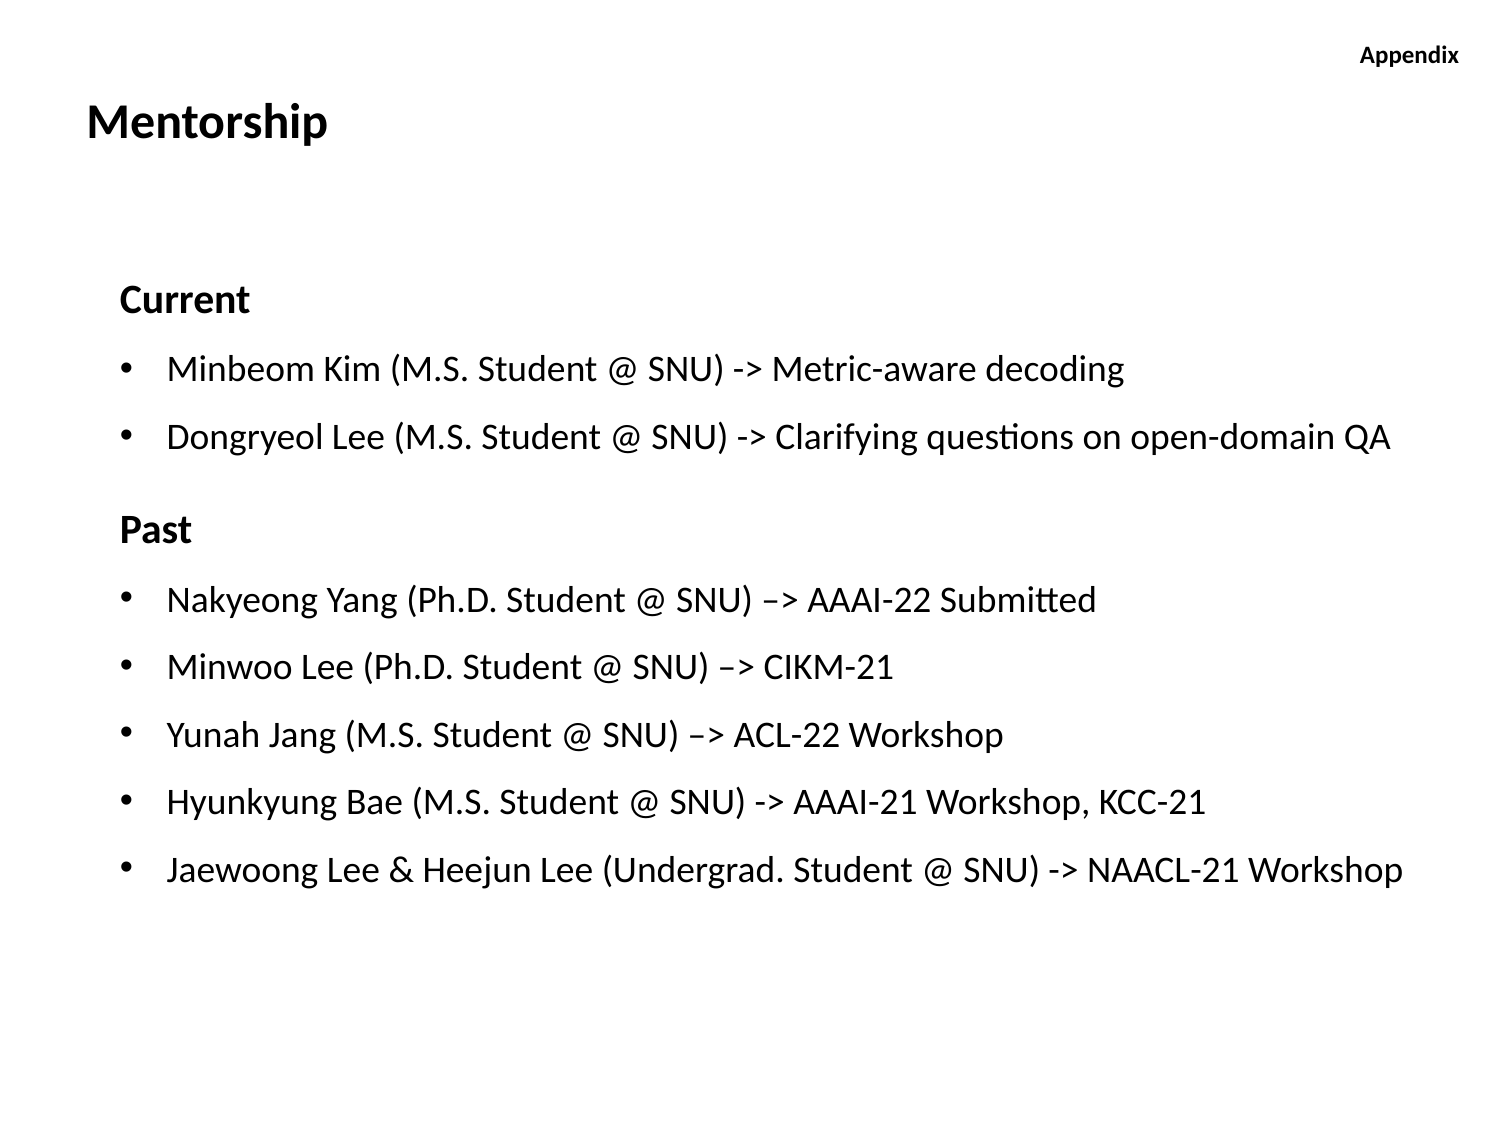

Appendix
Mentorship
Current
Minbeom Kim (M.S. Student @ SNU) -> Metric-aware decoding
Dongryeol Lee (M.S. Student @ SNU) -> Clarifying questions on open-domain QA

Past
Nakyeong Yang (Ph.D. Student @ SNU) –> AAAI-22 Submitted
Minwoo Lee (Ph.D. Student @ SNU) –> CIKM-21
Yunah Jang (M.S. Student @ SNU) –> ACL-22 Workshop
Hyunkyung Bae (M.S. Student @ SNU) -> AAAI-21 Workshop, KCC-21
Jaewoong Lee & Heejun Lee (Undergrad. Student @ SNU) -> NAACL-21 Workshop